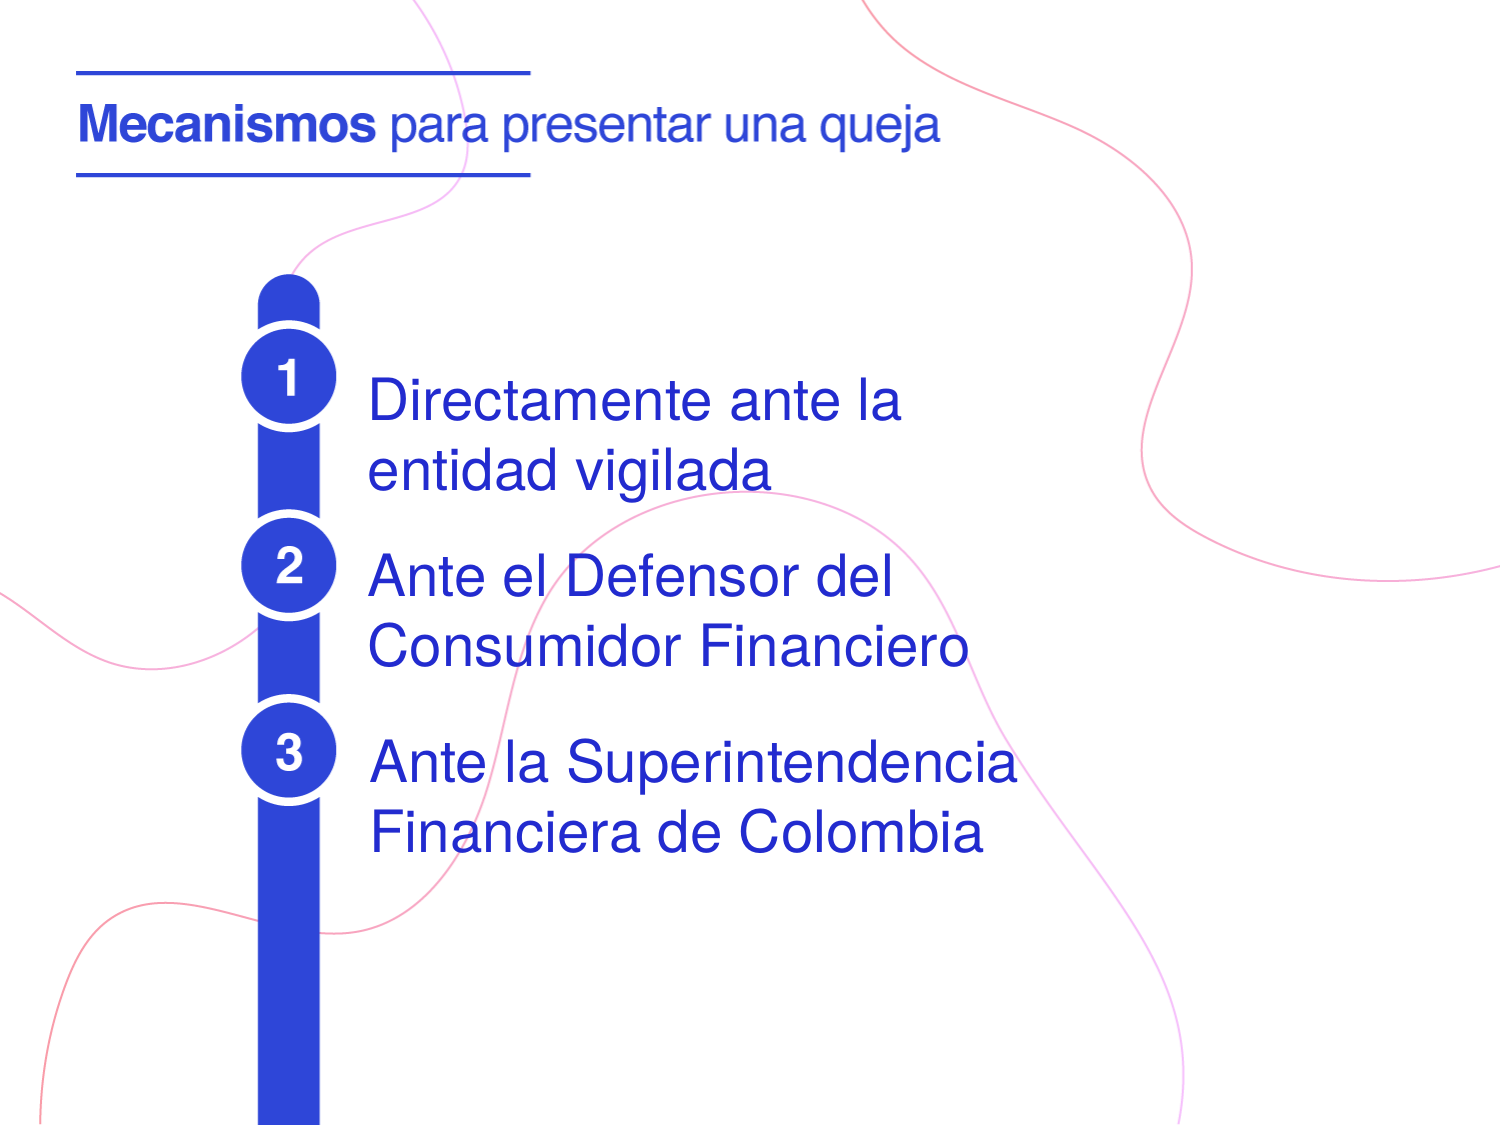

Directamente ante la entidad vigilada
Ante el Defensor del Consumidor Financiero
Ante la Superintendencia Financiera de Colombia